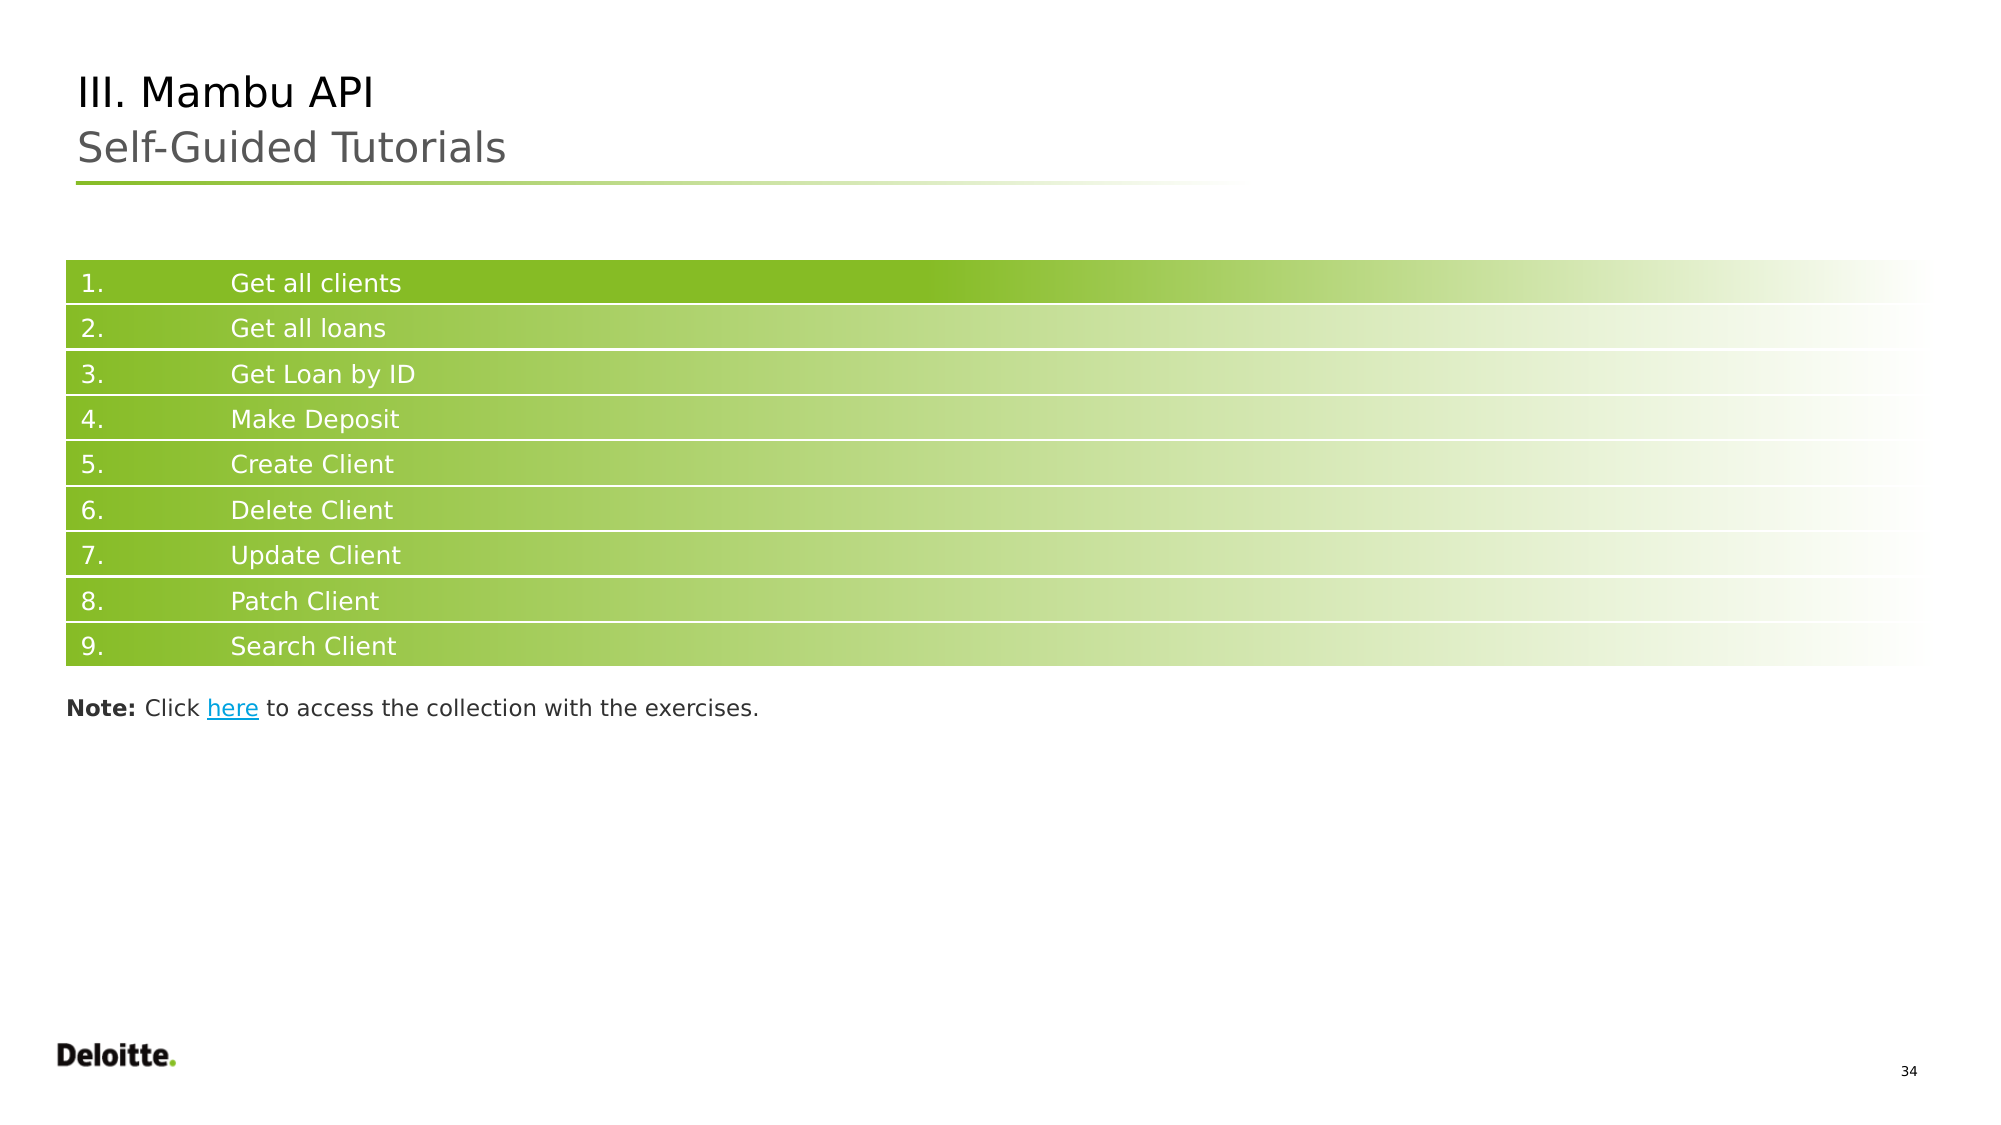

III. Mambu API
Self-Guided Tutorials

1. 	Get all clients
2. 	Get all loans
3. 	Get Loan by ID
4. 	Make Deposit
5. 	Create Client
6. 	Delete Client
7. 	Update Client
8. 	Patch Client
9. 	Search Client
Note: Click here to access the collection with the exercises.